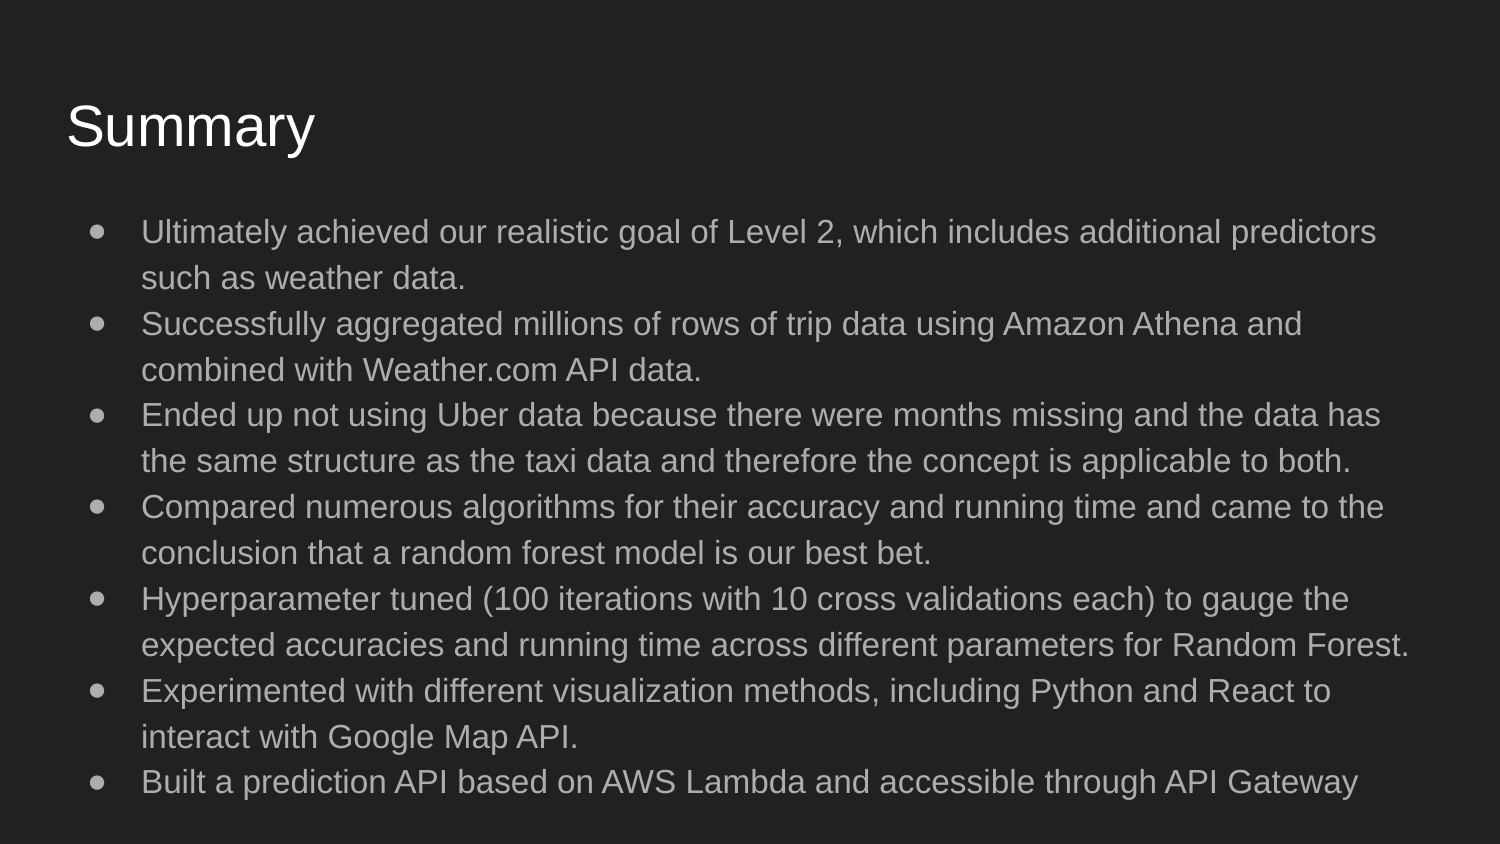

# Summary
Ultimately achieved our realistic goal of Level 2, which includes additional predictors such as weather data.
Successfully aggregated millions of rows of trip data using Amazon Athena and combined with Weather.com API data.
Ended up not using Uber data because there were months missing and the data has the same structure as the taxi data and therefore the concept is applicable to both.
Compared numerous algorithms for their accuracy and running time and came to the conclusion that a random forest model is our best bet.
Hyperparameter tuned (100 iterations with 10 cross validations each) to gauge the expected accuracies and running time across different parameters for Random Forest.
Experimented with different visualization methods, including Python and React to interact with Google Map API.
Built a prediction API based on AWS Lambda and accessible through API Gateway